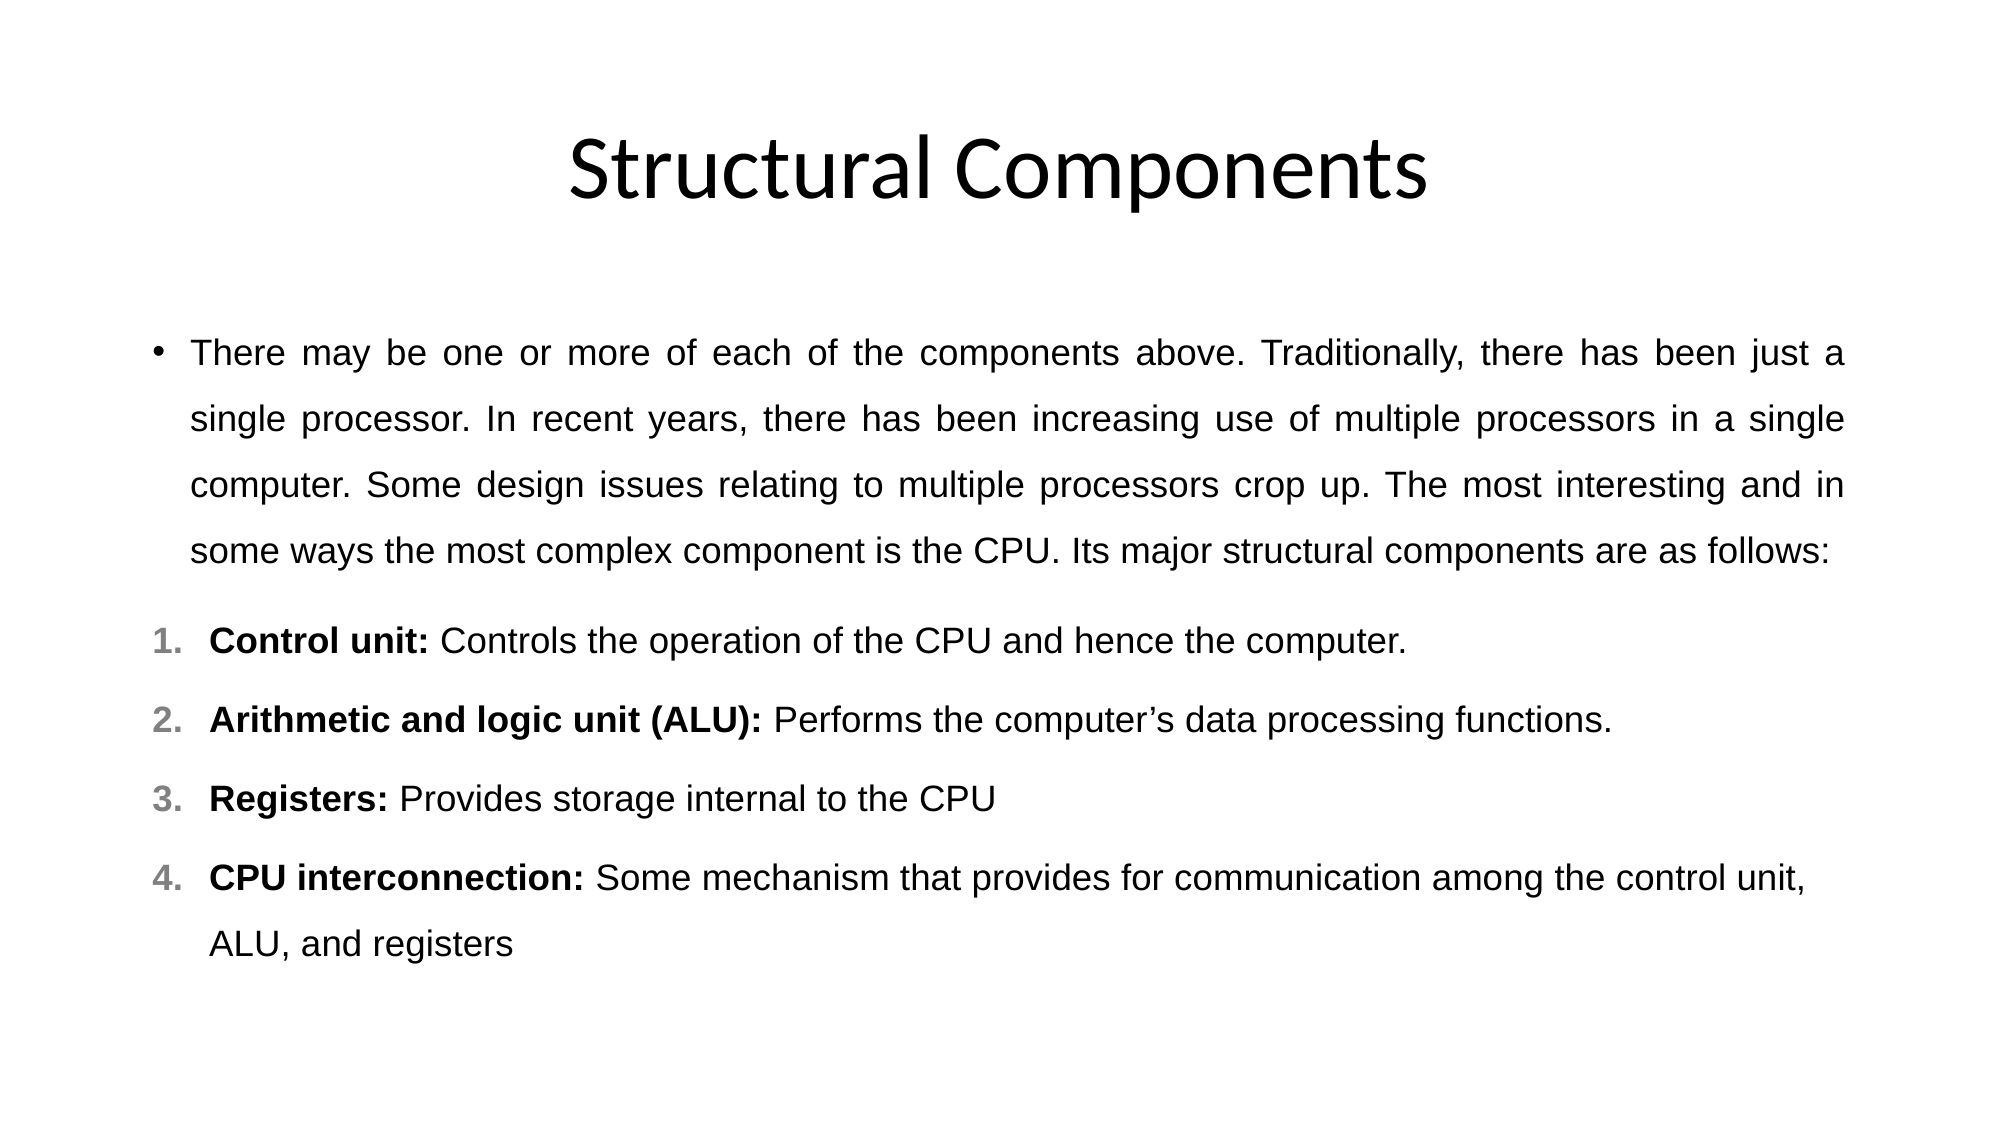

# Structural Components
There may be one or more of each of the components above. Traditionally, there has been just a single processor. In recent years, there has been increasing use of multiple processors in a single computer. Some design issues relating to multiple processors crop up. The most interesting and in some ways the most complex component is the CPU. Its major structural components are as follows:
Control unit: Controls the operation of the CPU and hence the computer.
Arithmetic and logic unit (ALU): Performs the computer’s data processing functions.
Registers: Provides storage internal to the CPU
CPU interconnection: Some mechanism that provides for communication among the control unit, ALU, and registers